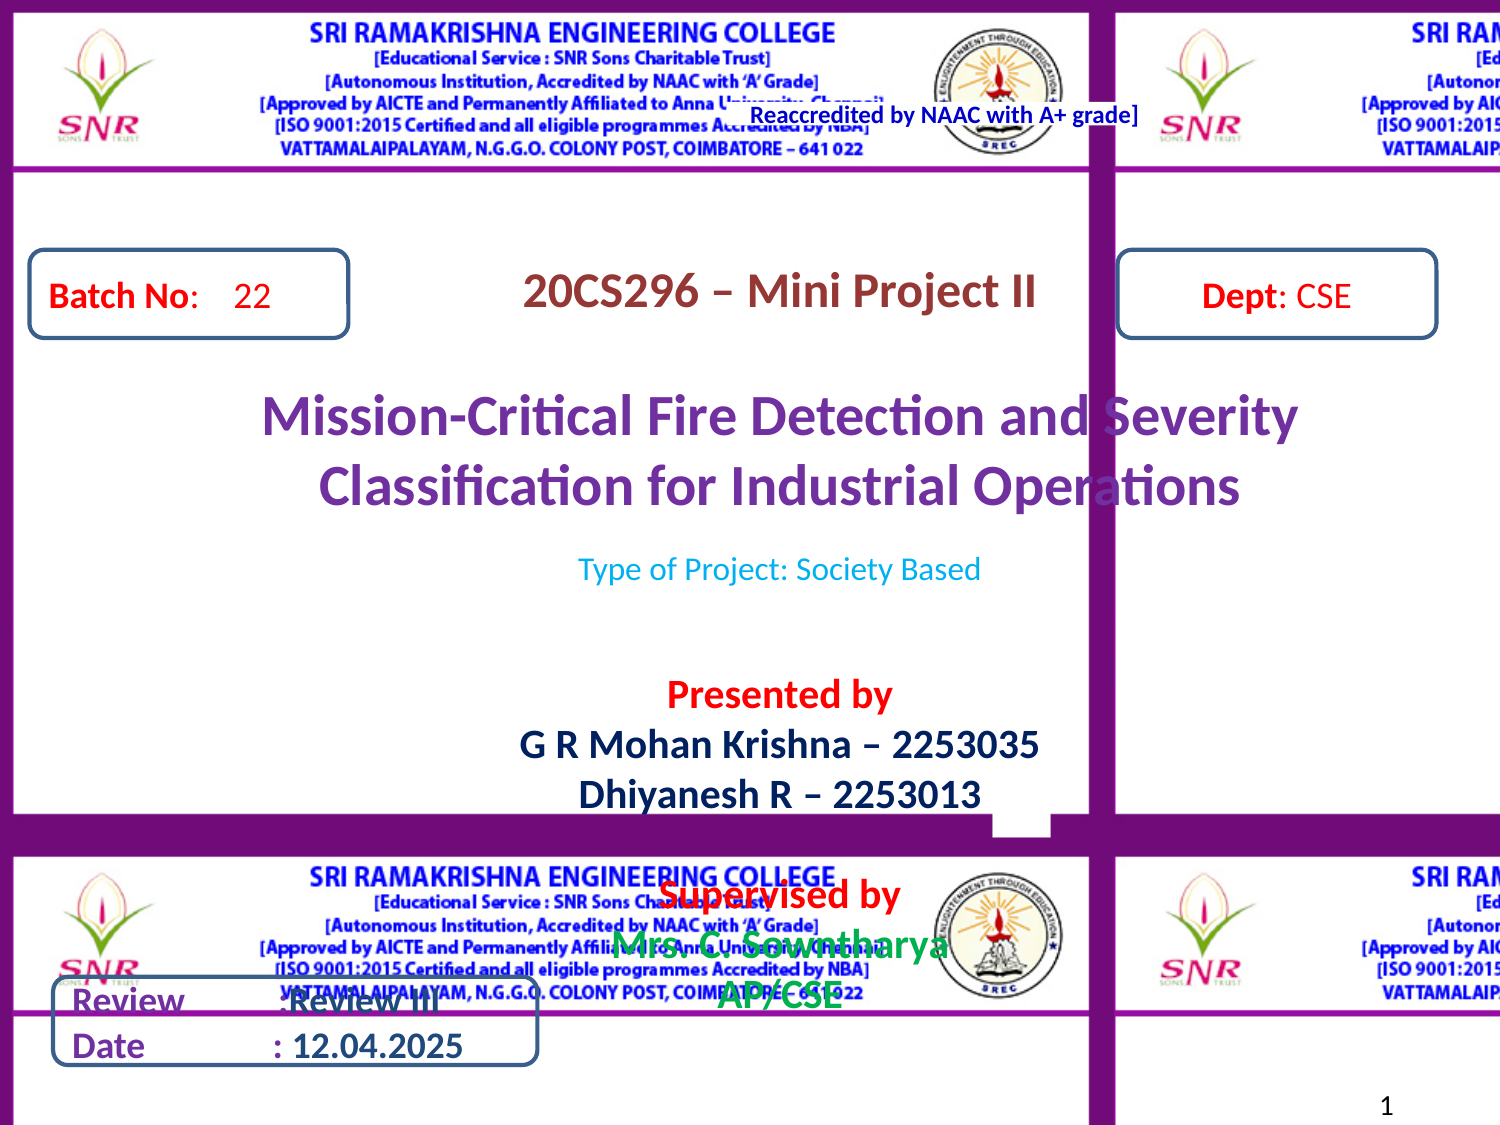

Reaccredited by NAAC with A+ grade]
Dept: CSE
Batch No:    22
20CS296 – Mini Project II

Mission-Critical Fire Detection and Severity Classification for Industrial Operations

Type of Project: Society Based

Presented by
G R Mohan Krishna – 2253035
Dhiyanesh R – 2253013

Supervised by
Mrs. C. Sowntharya
AP/CSE
Review           :Review III
Date               : 12.04.2025
1